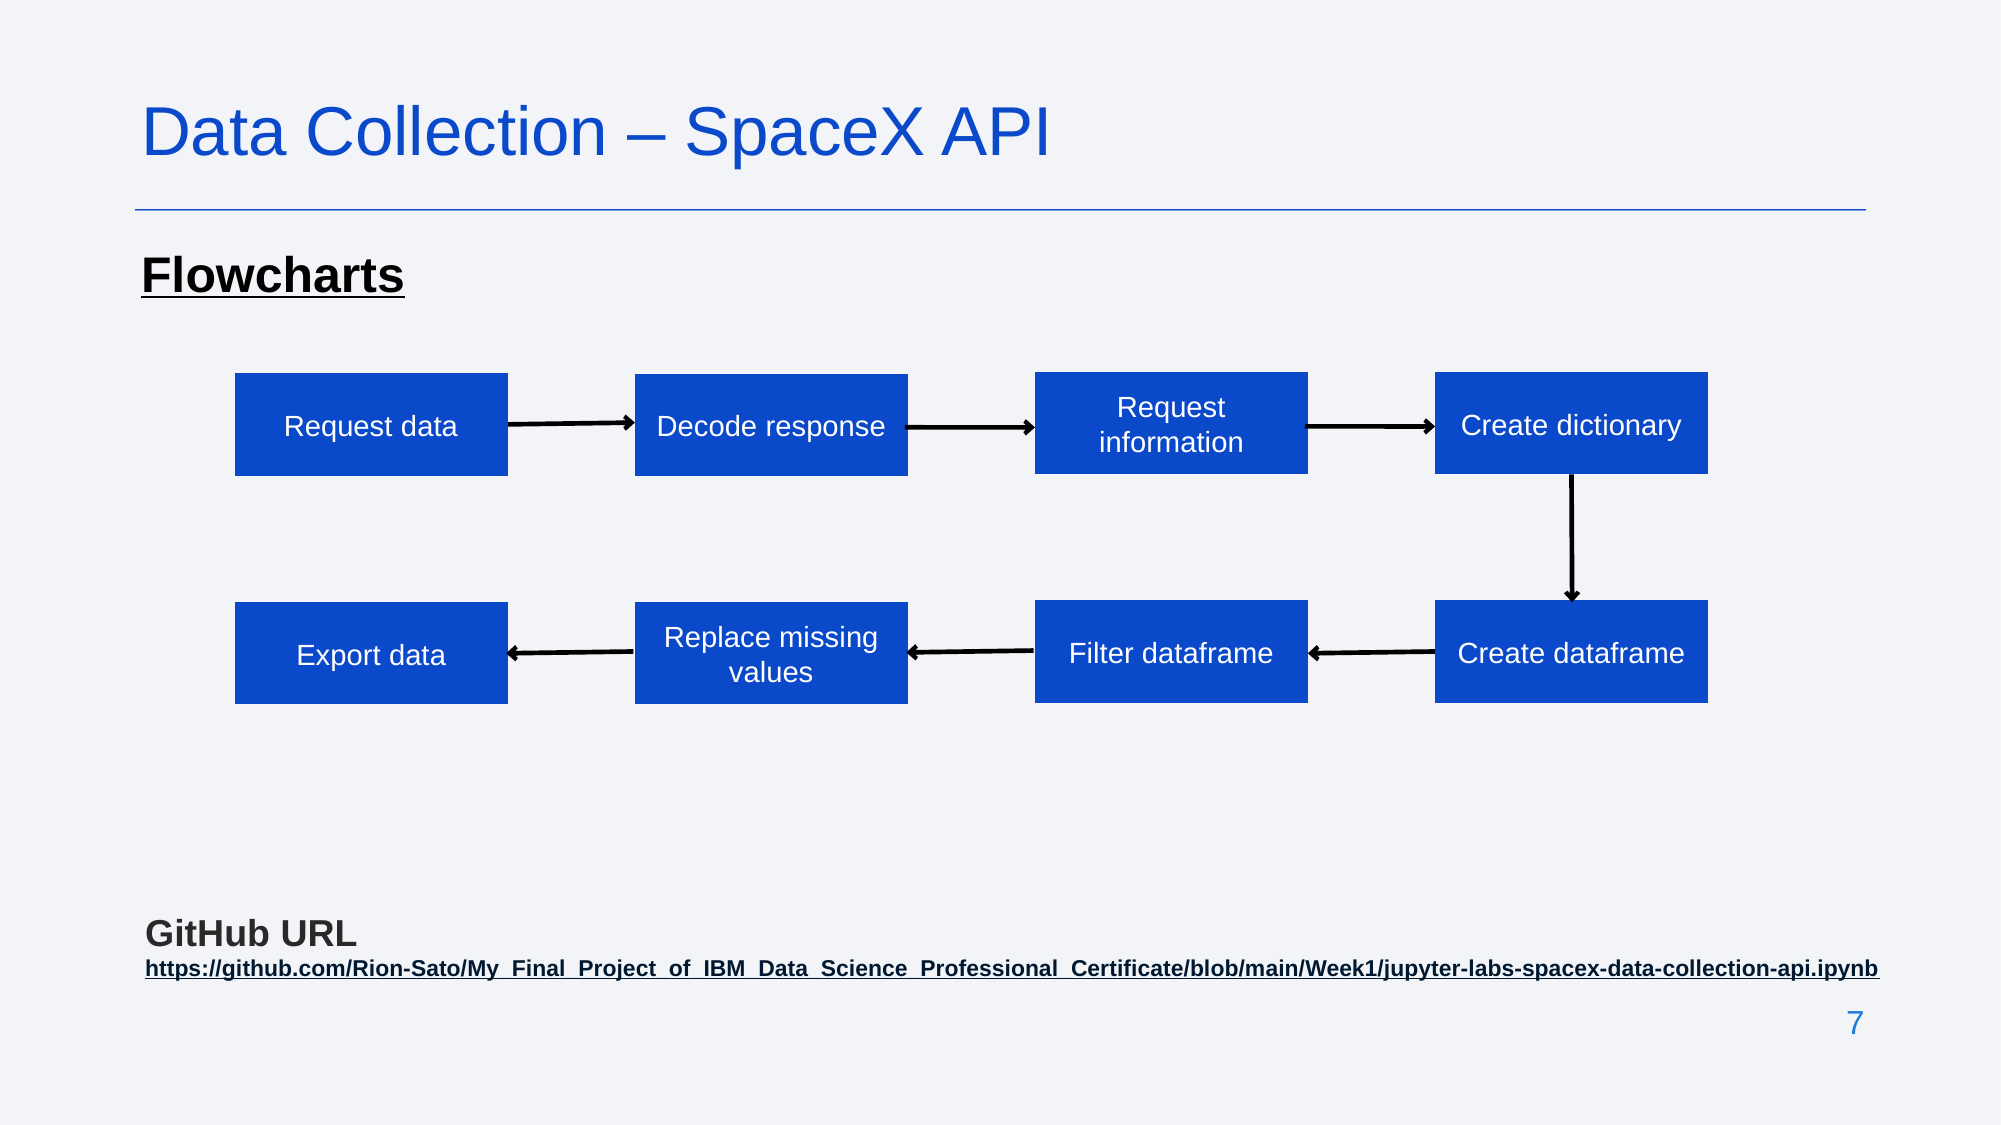

Data Collection – SpaceX API
Flowcharts
Request information
Create dictionary
Request data
Decode response

Filter dataframe
Create dataframe
Export data
Replace missing values

GitHub URL
https://github.com/Rion-Sato/My_Final_Project_of_IBM_Data_Science_Professional_Certificate/blob/main/Week1/jupyter-labs-spacex-data-collection-api.ipynb
7